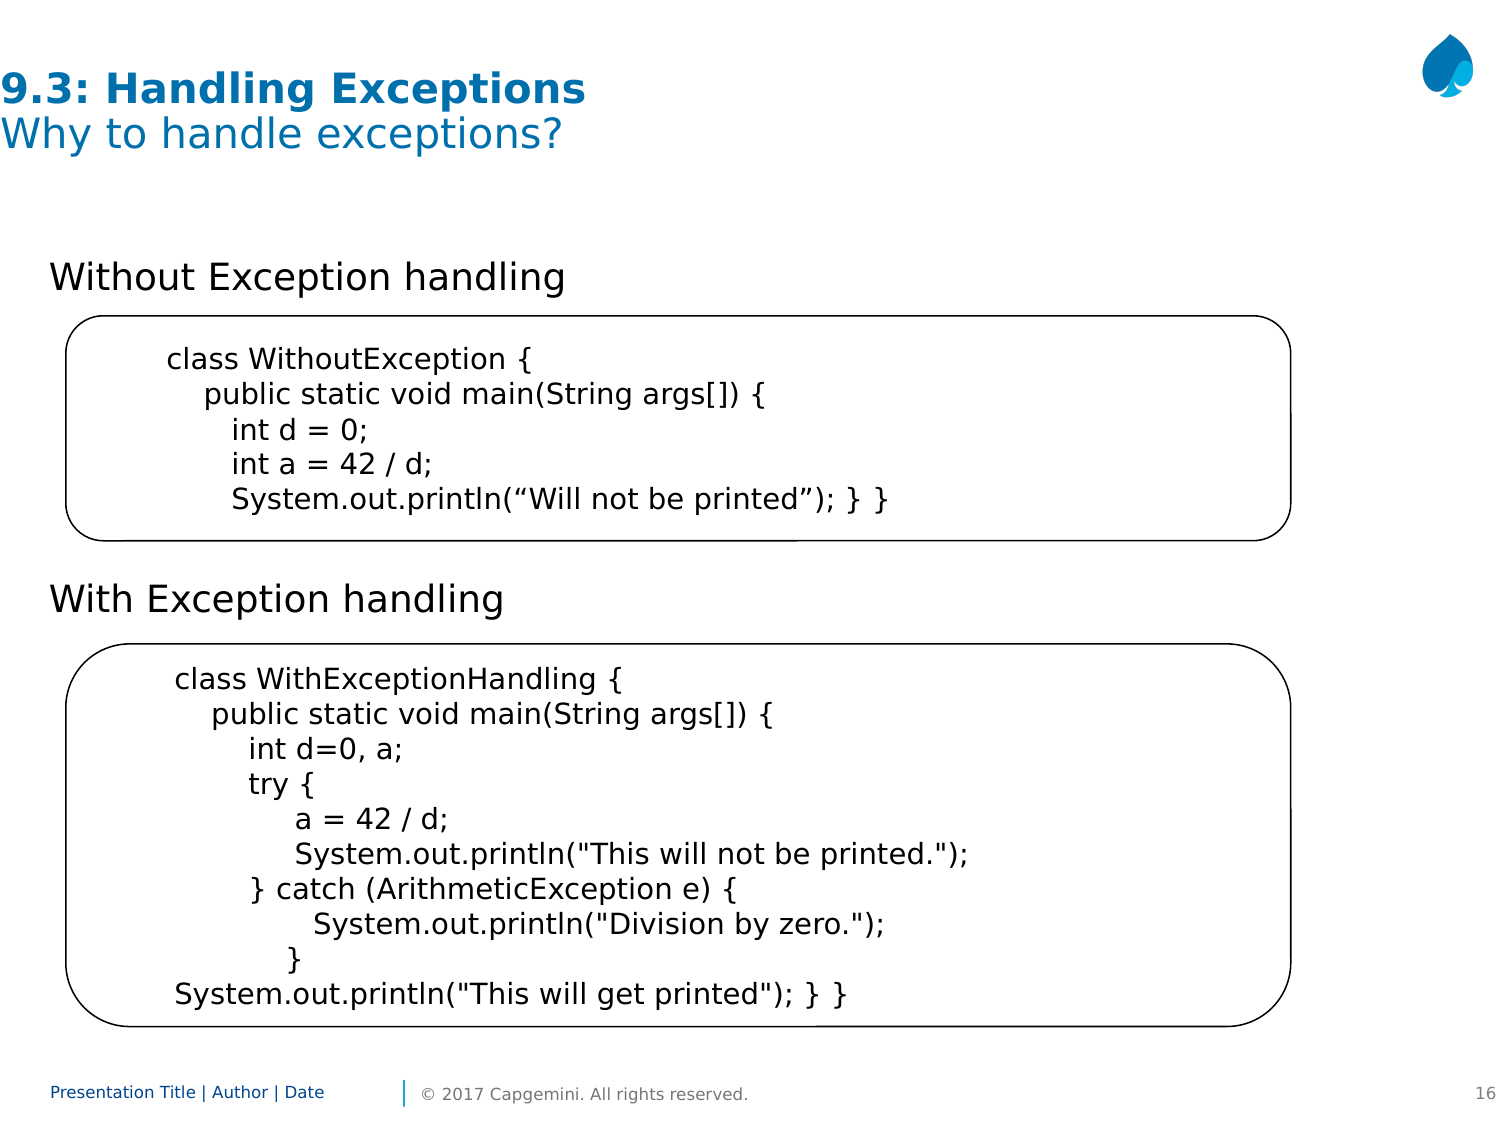

9.3: Handling Exceptions
Why to handle exceptions?
Without Exception handling

With Exception handling
class WithoutException {
    public static void main(String args[]) {
       int d = 0;
       int a = 42 / d;
       System.out.println(“Will not be printed”); } }
class WithExceptionHandling {
    public static void main(String args[]) {
        int d=0, a;
        try {
             a = 42 / d;
             System.out.println("This will not be printed.");
        } catch (ArithmeticException e) {
               System.out.println("Division by zero.");
            }
System.out.println("This will get printed"); } }